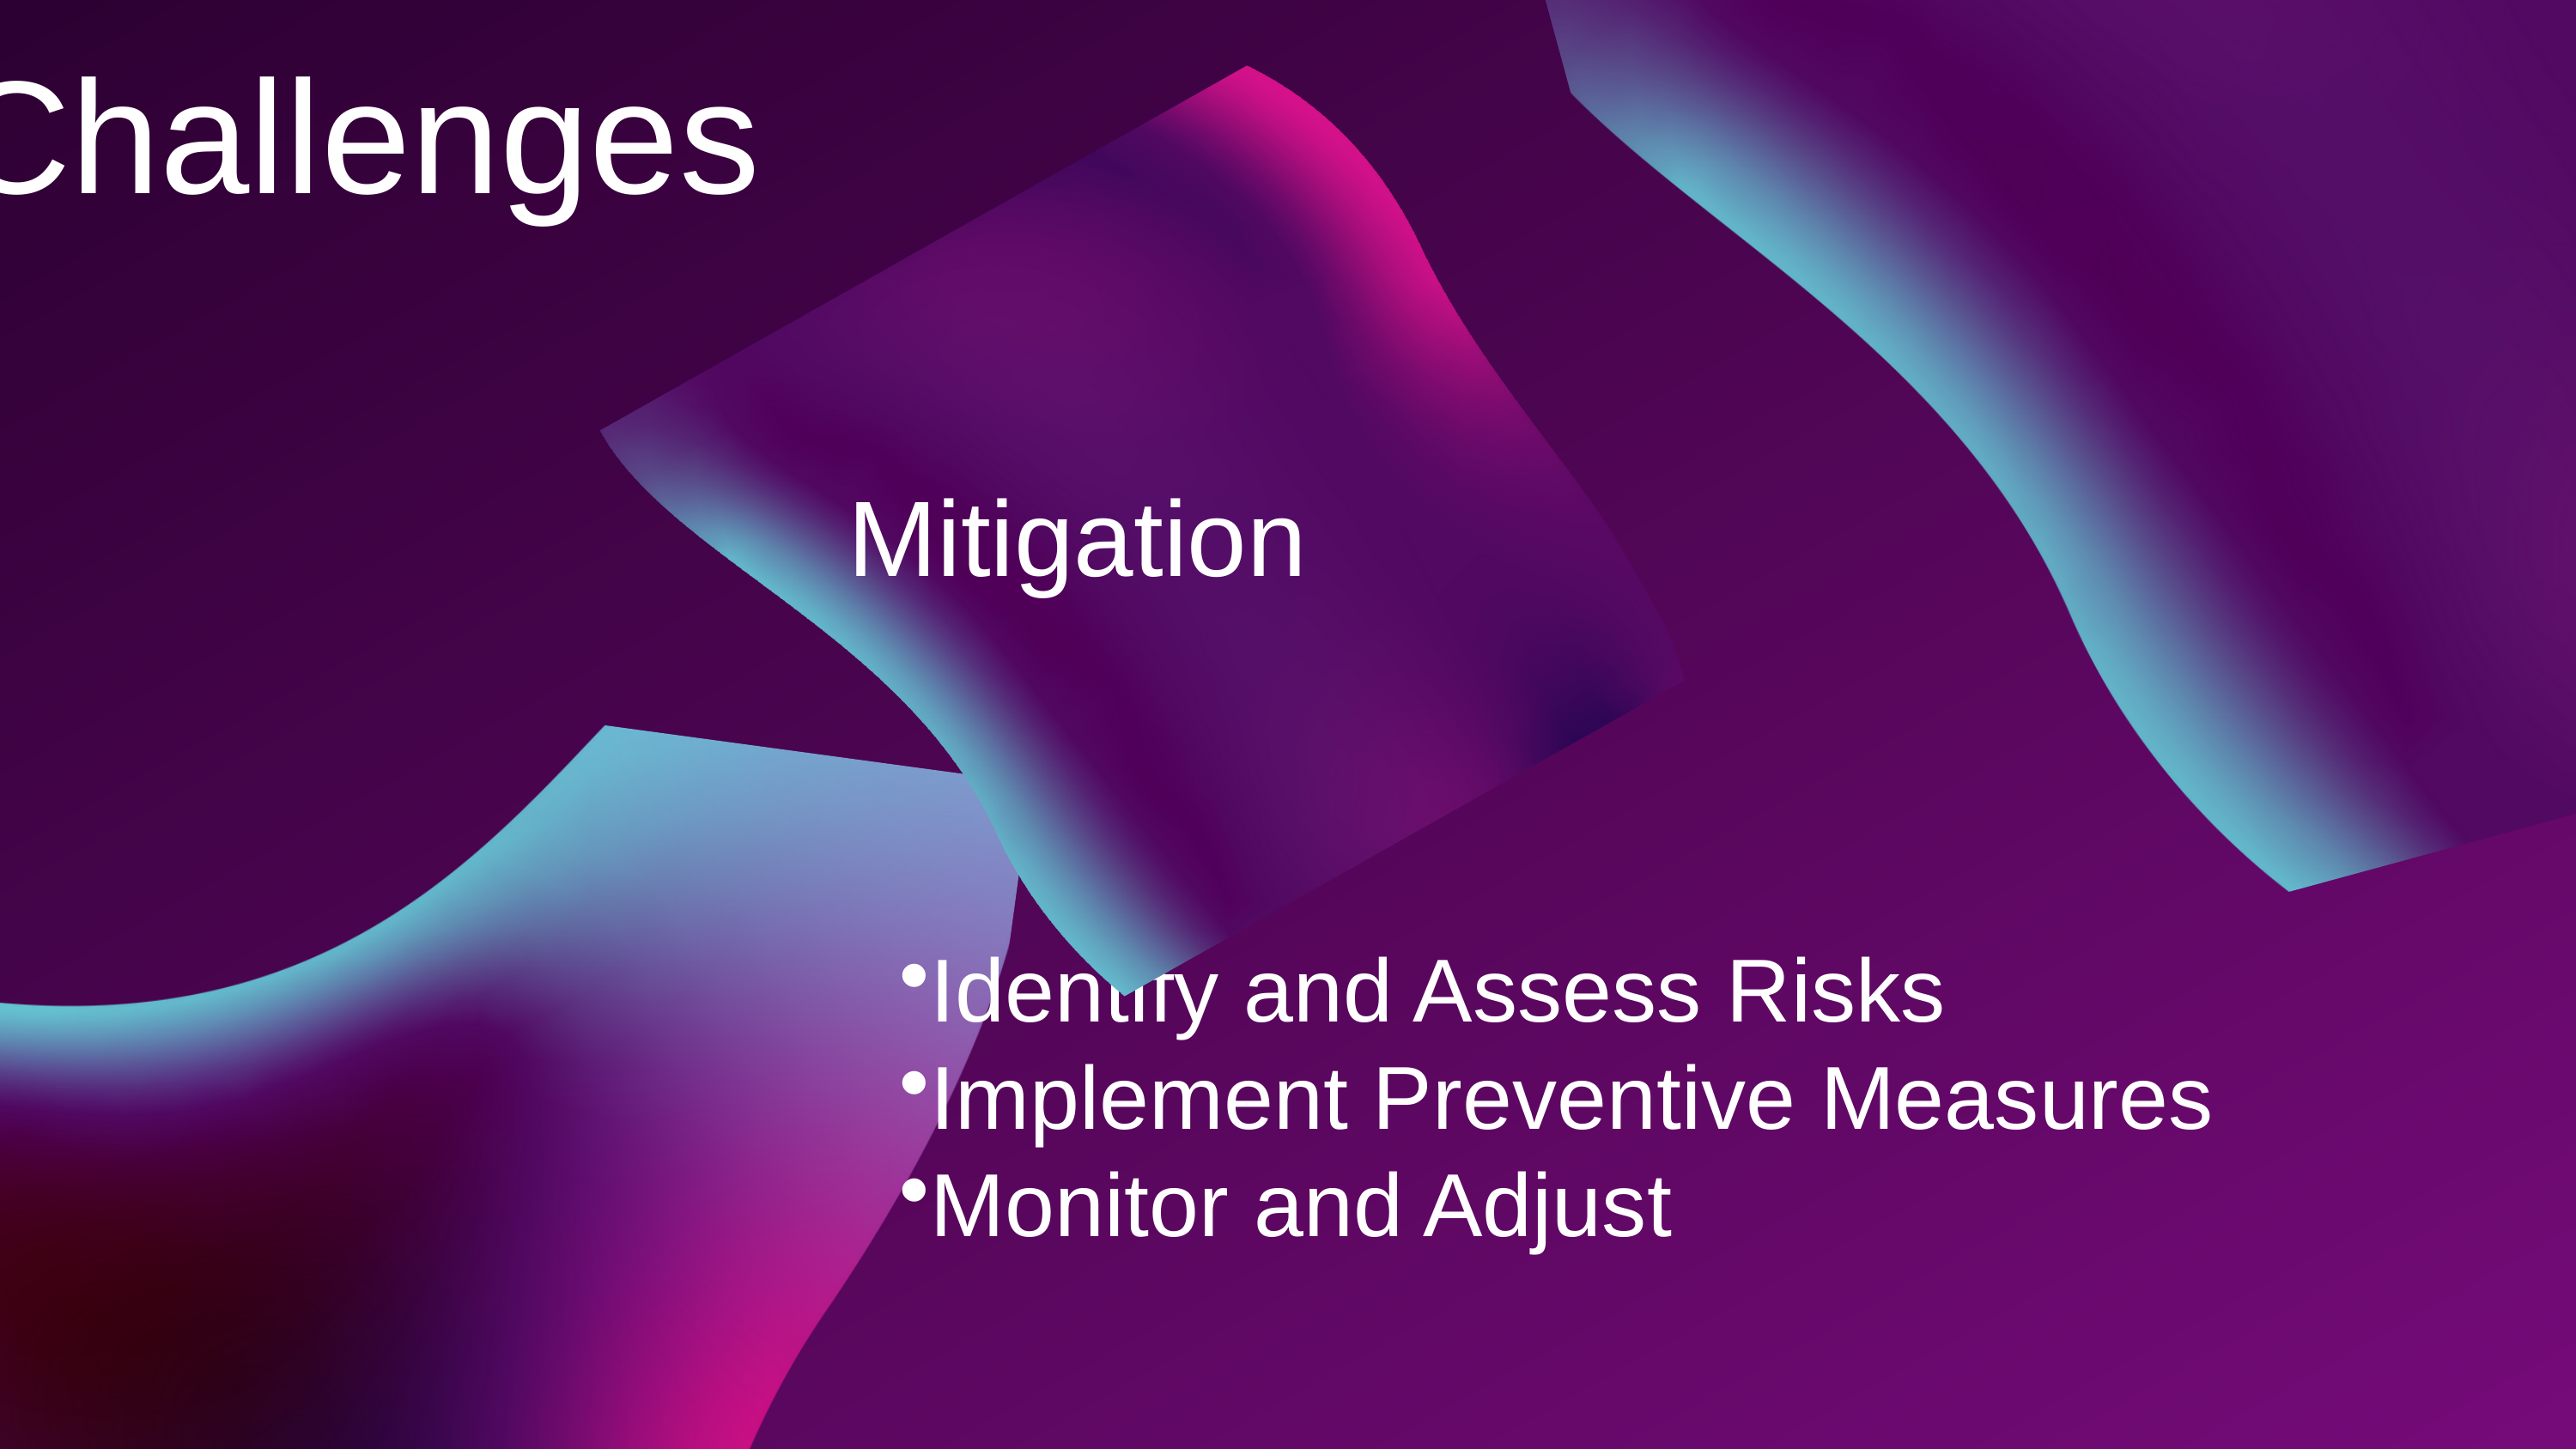

Challenges

Mitigation

Identify and Assess Risks
Implement Preventive Measures
Monitor and Adjust